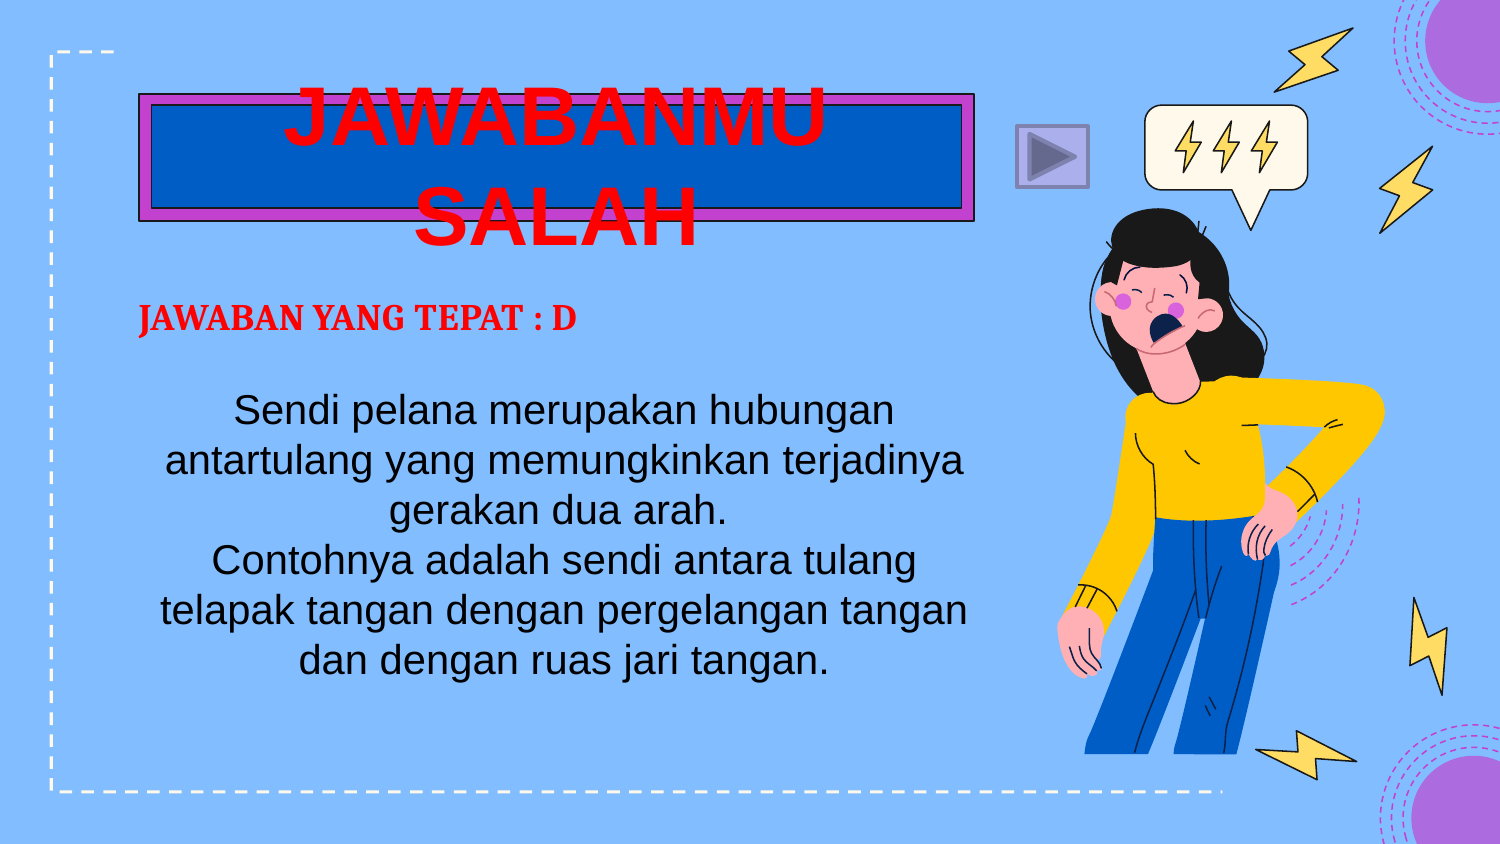

JAWABANMU SALAH

JAWABAN YANG TEPAT : D

Sendi pelana merupakan hubungan antartulang yang memungkinkan terjadinya gerakan dua arah.
Contohnya adalah sendi antara tulang telapak tangan dengan pergelangan tangan dan dengan ruas jari tangan.